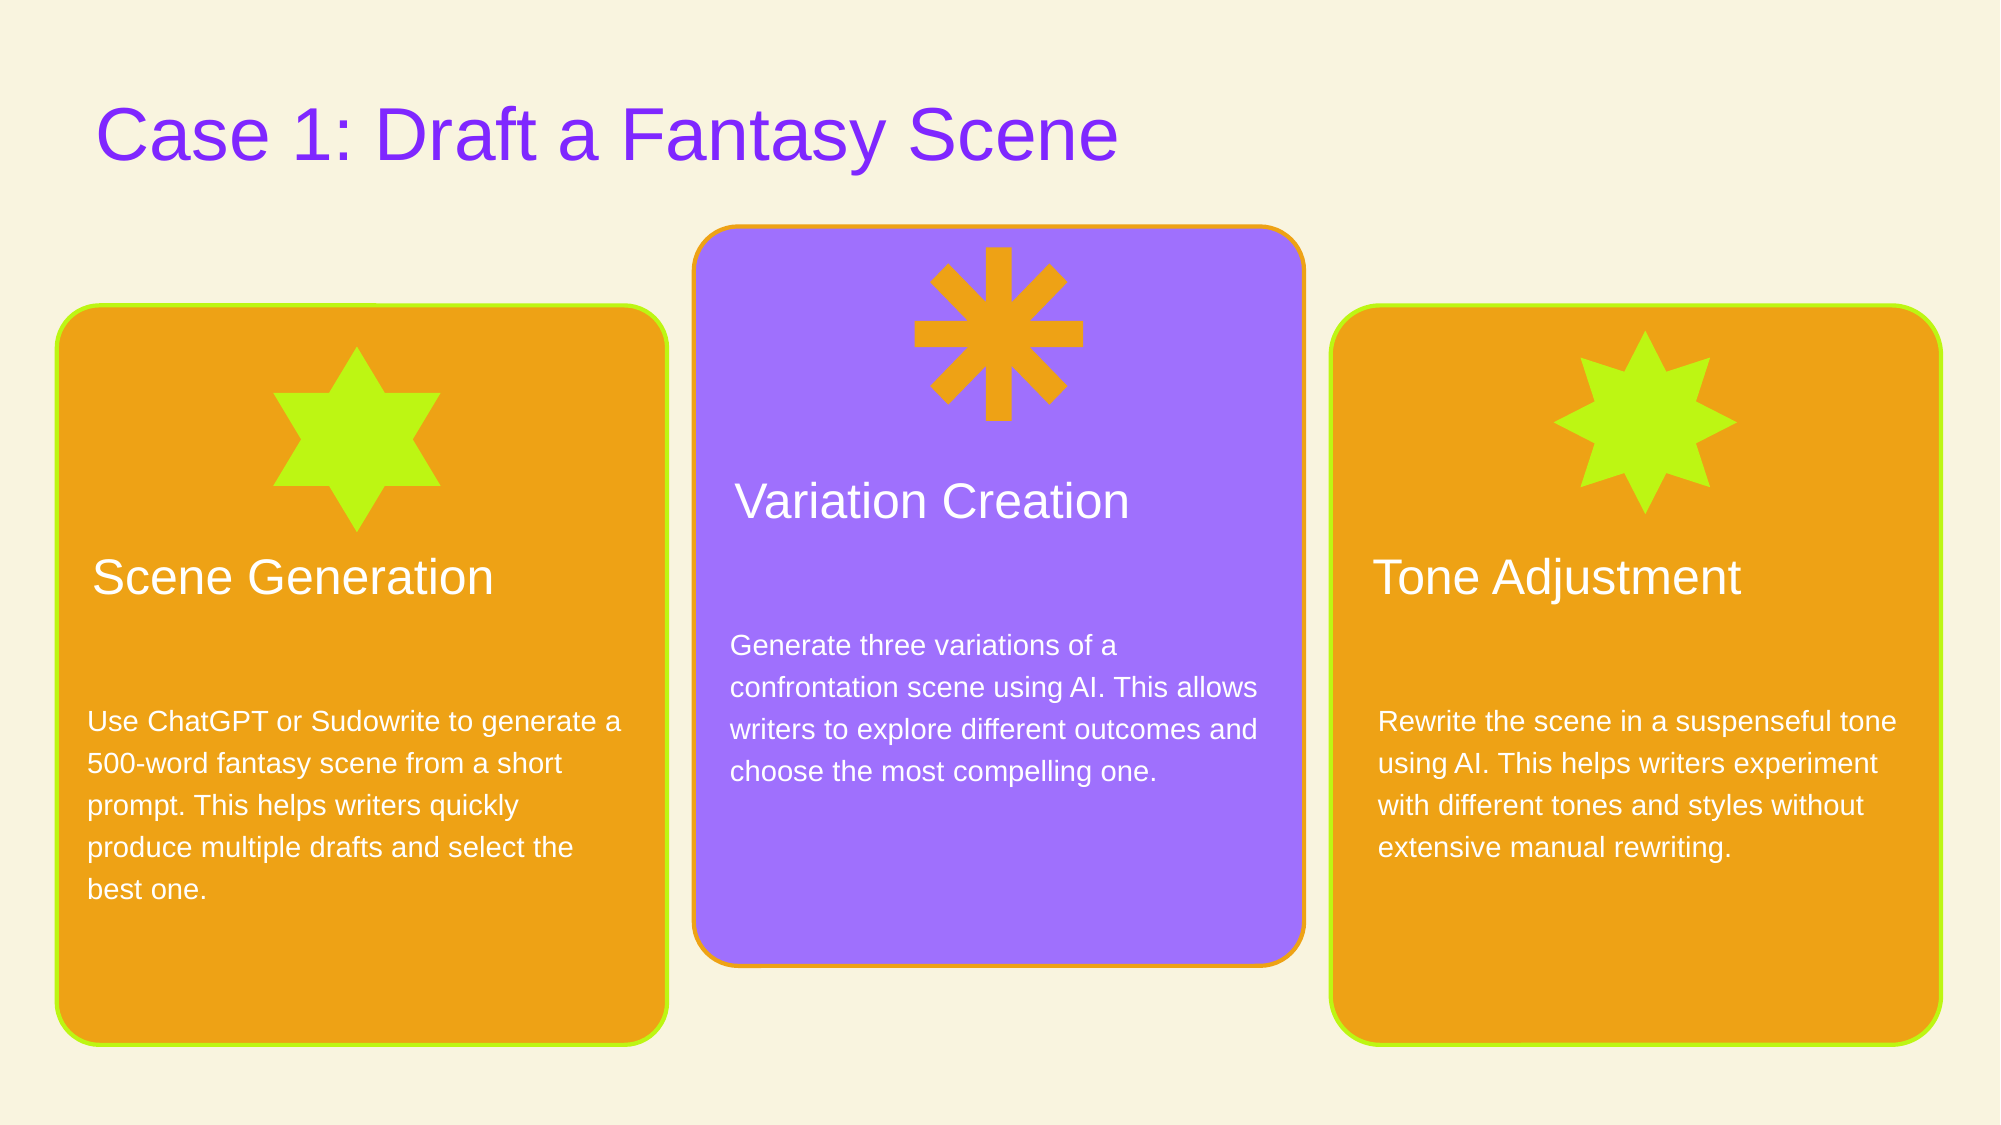

Case 1: Draft a Fantasy Scene

Variation Creation
Scene Generation
Tone Adjustment
Generate three variations of a confrontation scene using AI. This allows writers to explore different outcomes and choose the most compelling one.
Use ChatGPT or Sudowrite to generate a 500-word fantasy scene from a short prompt. This helps writers quickly produce multiple drafts and select the best one.
Rewrite the scene in a suspenseful tone using AI. This helps writers experiment with different tones and styles without extensive manual rewriting.